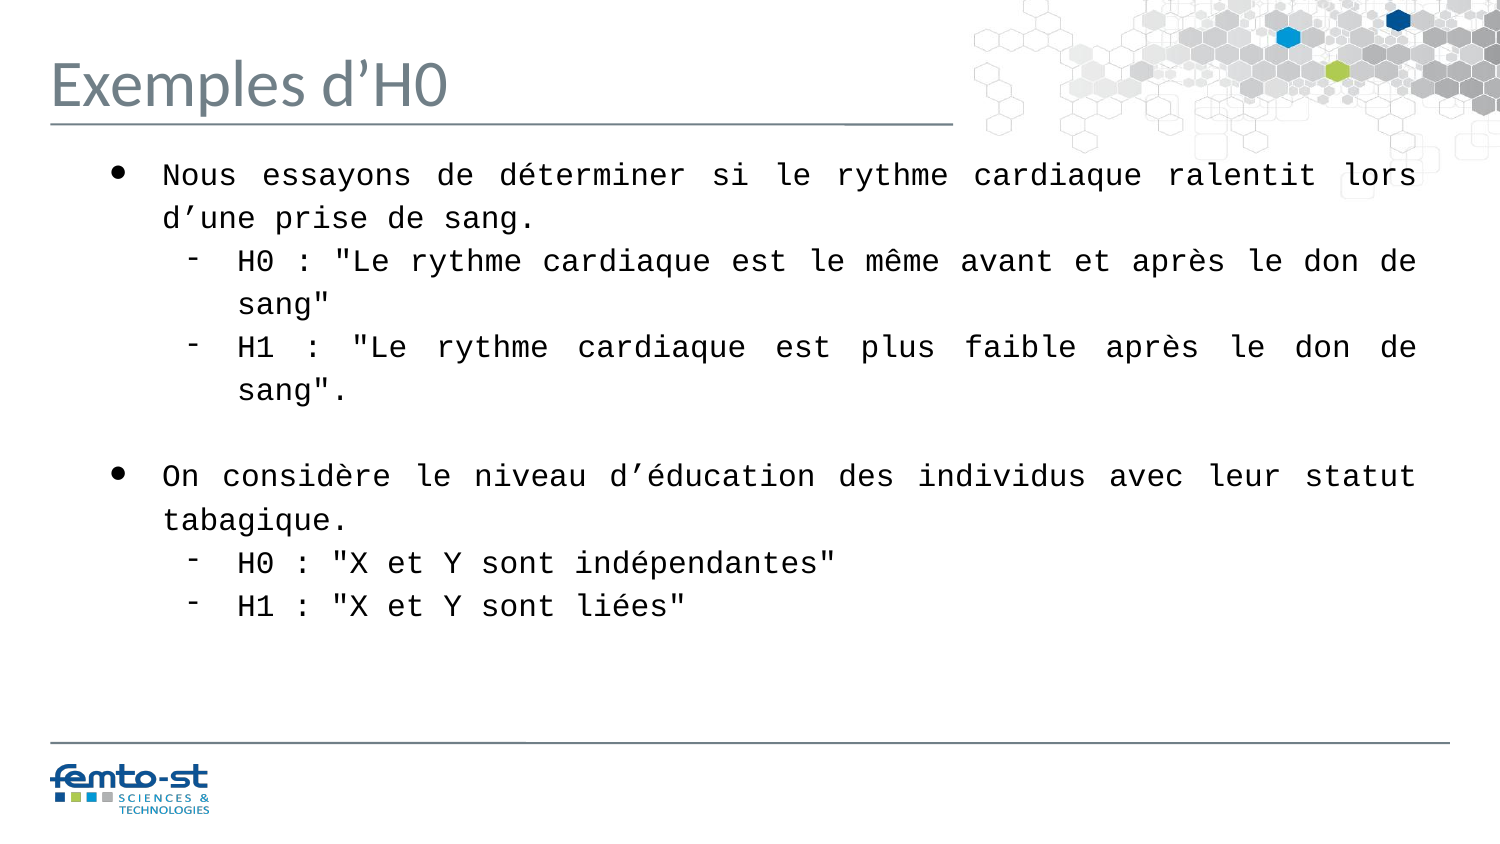

Exemples d’H0

Nous essayons de déterminer si le rythme cardiaque ralentit lors d’une prise de sang.
H0 : "Le rythme cardiaque est le même avant et après le don de sang"
H1 : "Le rythme cardiaque est plus faible après le don de sang".

On considère le niveau d’éducation des individus avec leur statut tabagique.
H0 : "X et Y sont indépendantes"
H1 : "X et Y sont liées"